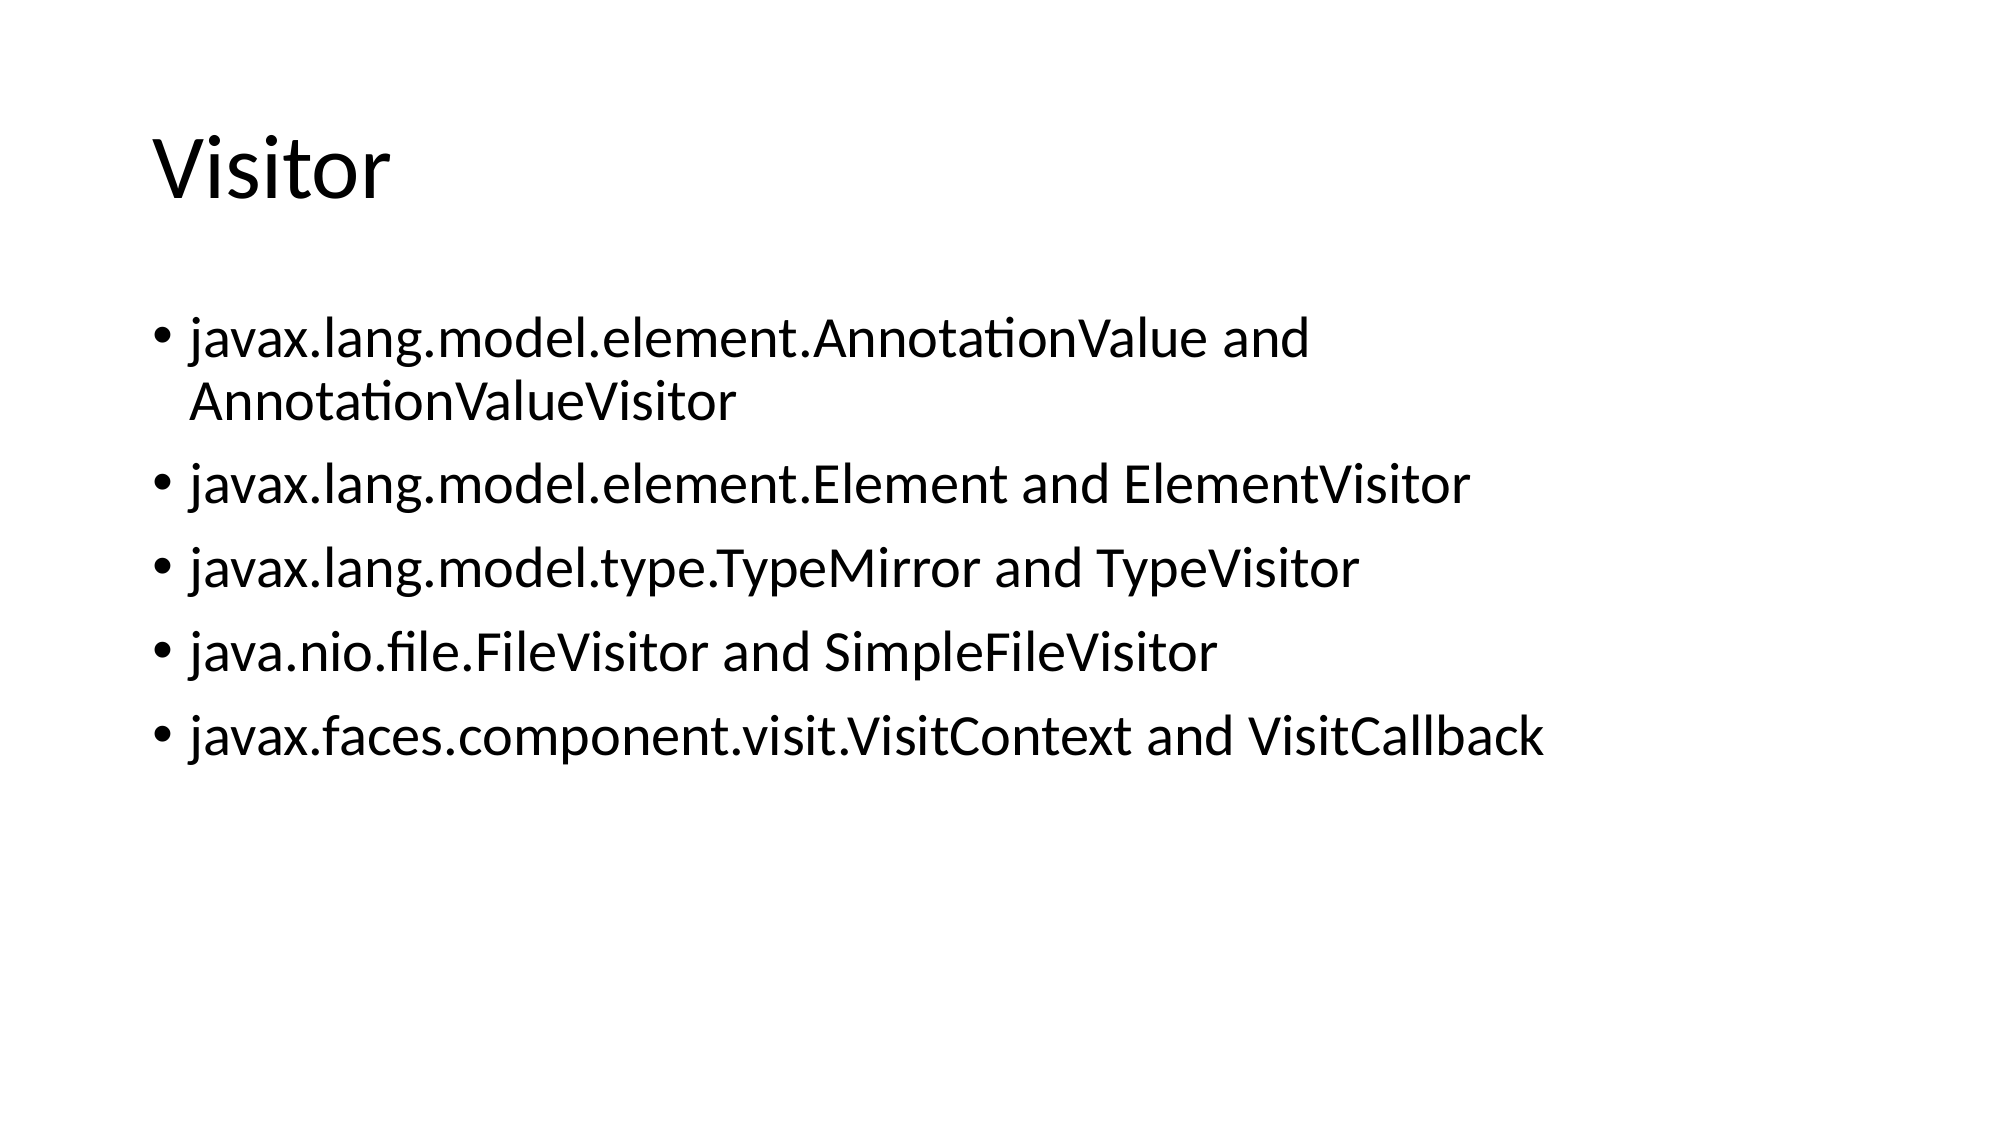

# Visitor
javax.lang.model.element.AnnotationValue and AnnotationValueVisitor
javax.lang.model.element.Element and ElementVisitor
javax.lang.model.type.TypeMirror and TypeVisitor
java.nio.file.FileVisitor and SimpleFileVisitor
javax.faces.component.visit.VisitContext and VisitCallback